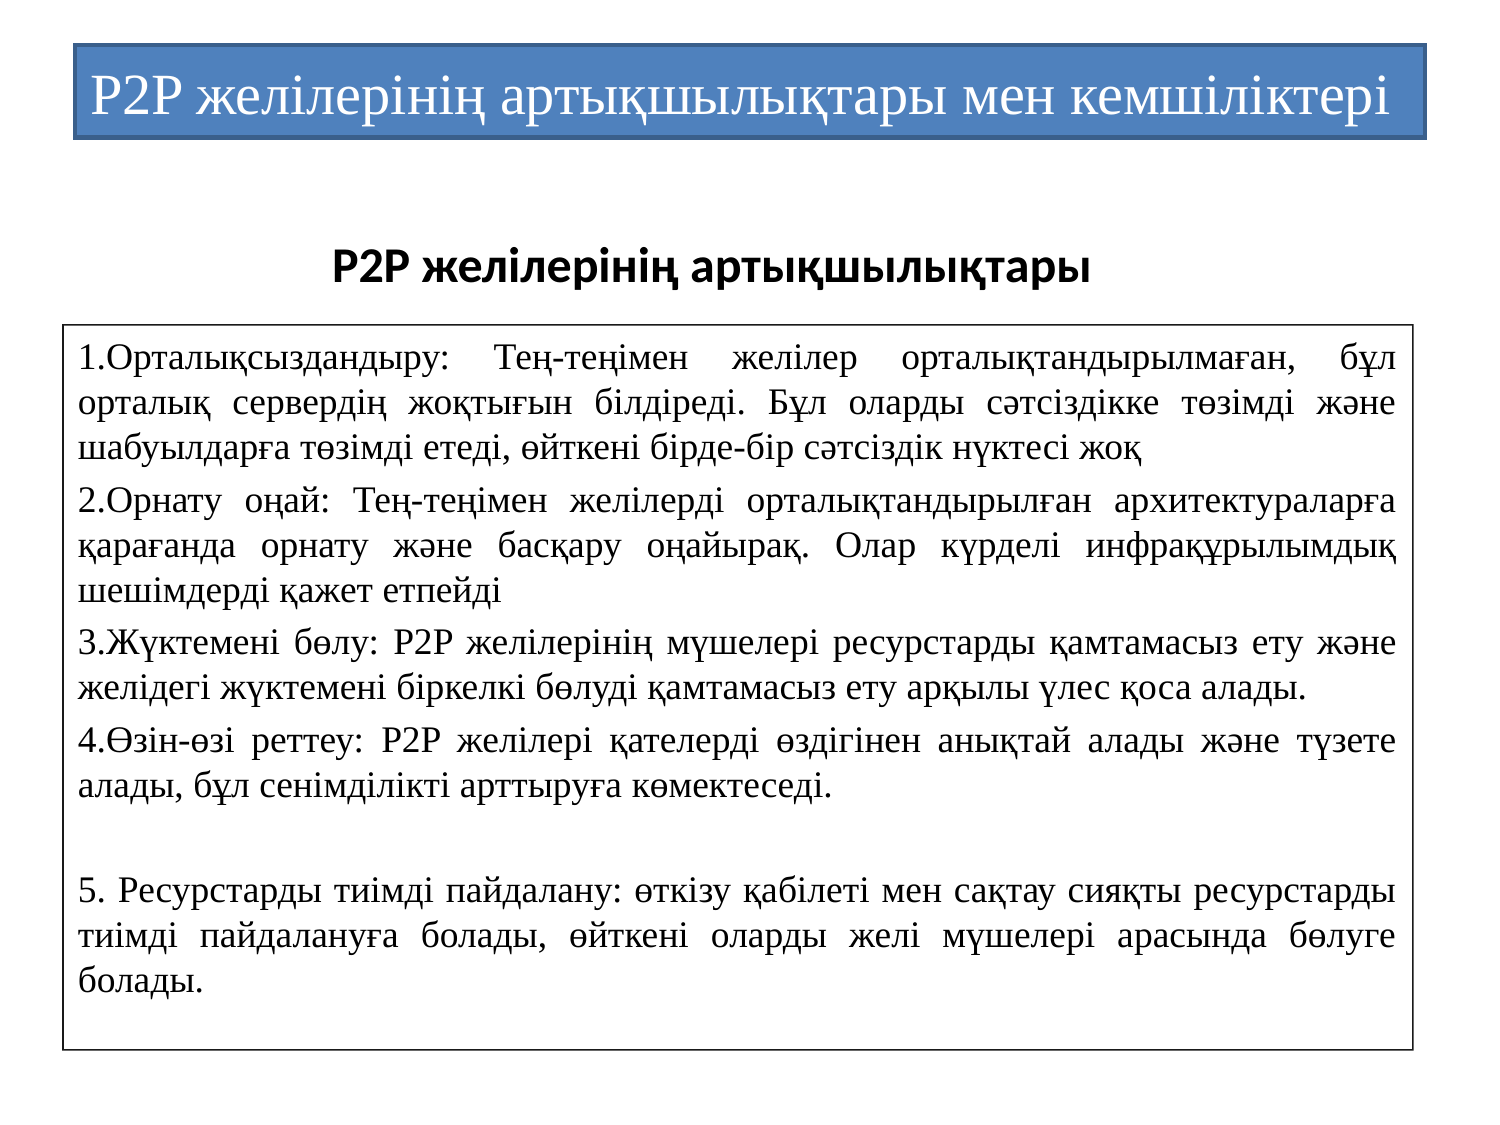

# P2P желілерінің артықшылықтары мен кемшіліктері
P2P желілерінің артықшылықтары
1.Орталықсыздандыру: Тең-теңімен желілер орталықтандырылмаған, бұл орталық сервердің жоқтығын білдіреді. Бұл оларды сәтсіздікке төзімді және шабуылдарға төзімді етеді, өйткені бірде-бір сәтсіздік нүктесі жоқ
2.Орнату оңай: Тең-теңімен желілерді орталықтандырылған архитектураларға қарағанда орнату және басқару оңайырақ. Олар күрделі инфрақұрылымдық шешімдерді қажет етпейді
3.Жүктемені бөлу: P2P желілерінің мүшелері ресурстарды қамтамасыз ету және желідегі жүктемені біркелкі бөлуді қамтамасыз ету арқылы үлес қоса алады.
4.Өзін-өзі реттеу: P2P желілері қателерді өздігінен анықтай алады және түзете алады, бұл сенімділікті арттыруға көмектеседі.

5. Ресурстарды тиімді пайдалану: өткізу қабілеті мен сақтау сияқты ресурстарды тиімді пайдалануға болады, өйткені оларды желі мүшелері арасында бөлуге болады.